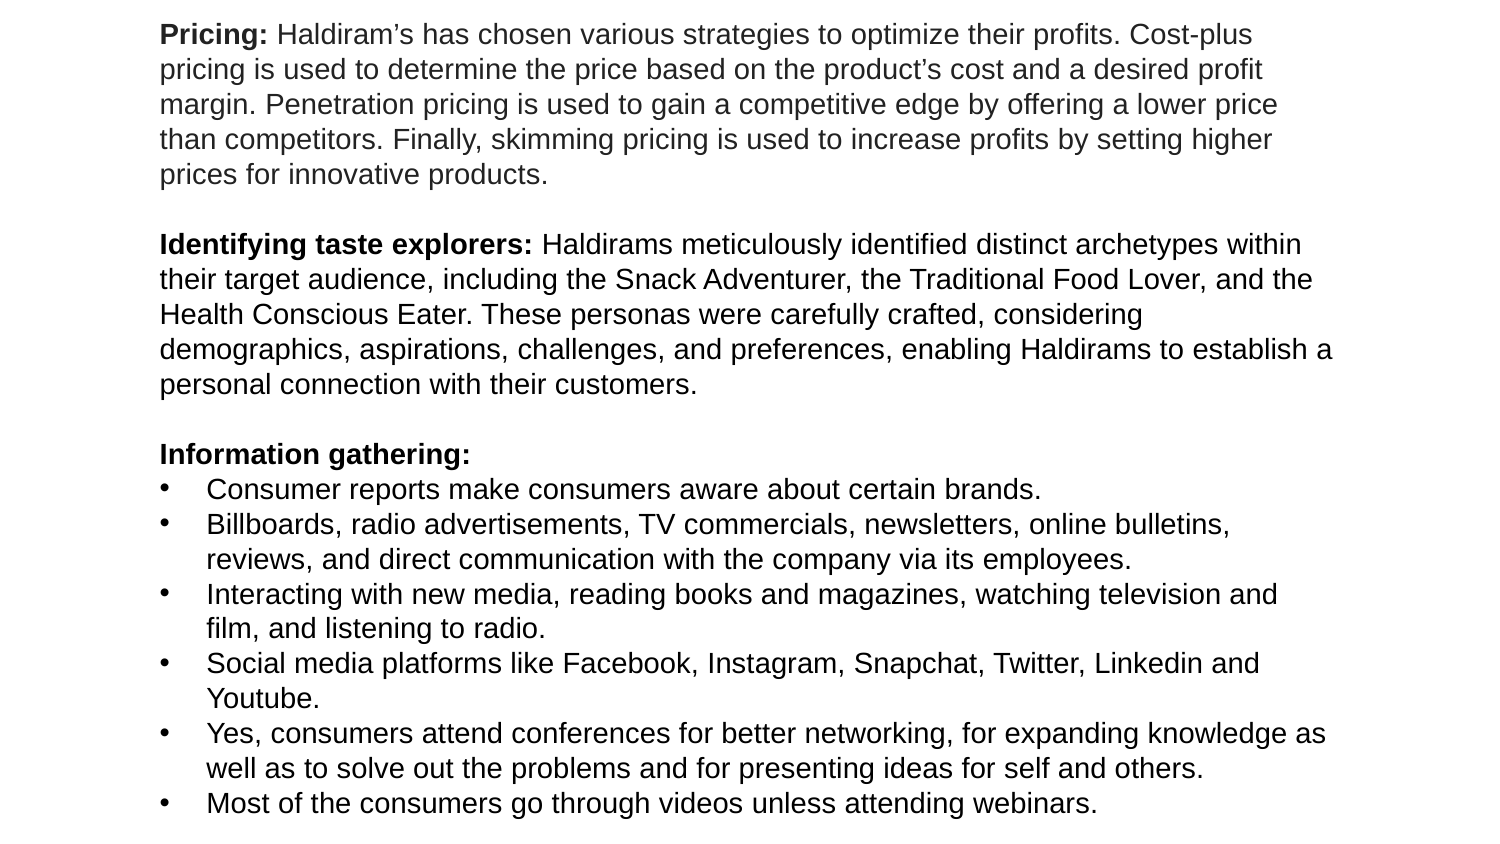

Pricing: Haldiram’s has chosen various strategies to optimize their profits. Cost-plus pricing is used to determine the price based on the product’s cost and a desired profit margin. Penetration pricing is used to gain a competitive edge by offering a lower price than competitors. Finally, skimming pricing is used to increase profits by setting higher prices for innovative products.

Identifying taste explorers: Haldirams meticulously identified distinct archetypes within their target audience, including the Snack Adventurer, the Traditional Food Lover, and the Health Conscious Eater. These personas were carefully crafted, considering demographics, aspirations, challenges, and preferences, enabling Haldirams to establish a personal connection with their customers.

Information gathering:
Consumer reports make consumers aware about certain brands.
Billboards, radio advertisements, TV commercials, newsletters, online bulletins, reviews, and direct communication with the company via its employees.
Interacting with new media, reading books and magazines, watching television and film, and listening to radio.
Social media platforms like Facebook, Instagram, Snapchat, Twitter, Linkedin and Youtube.
Yes, consumers attend conferences for better networking, for expanding knowledge as well as to solve out the problems and for presenting ideas for self and others.
Most of the consumers go through videos unless attending webinars.